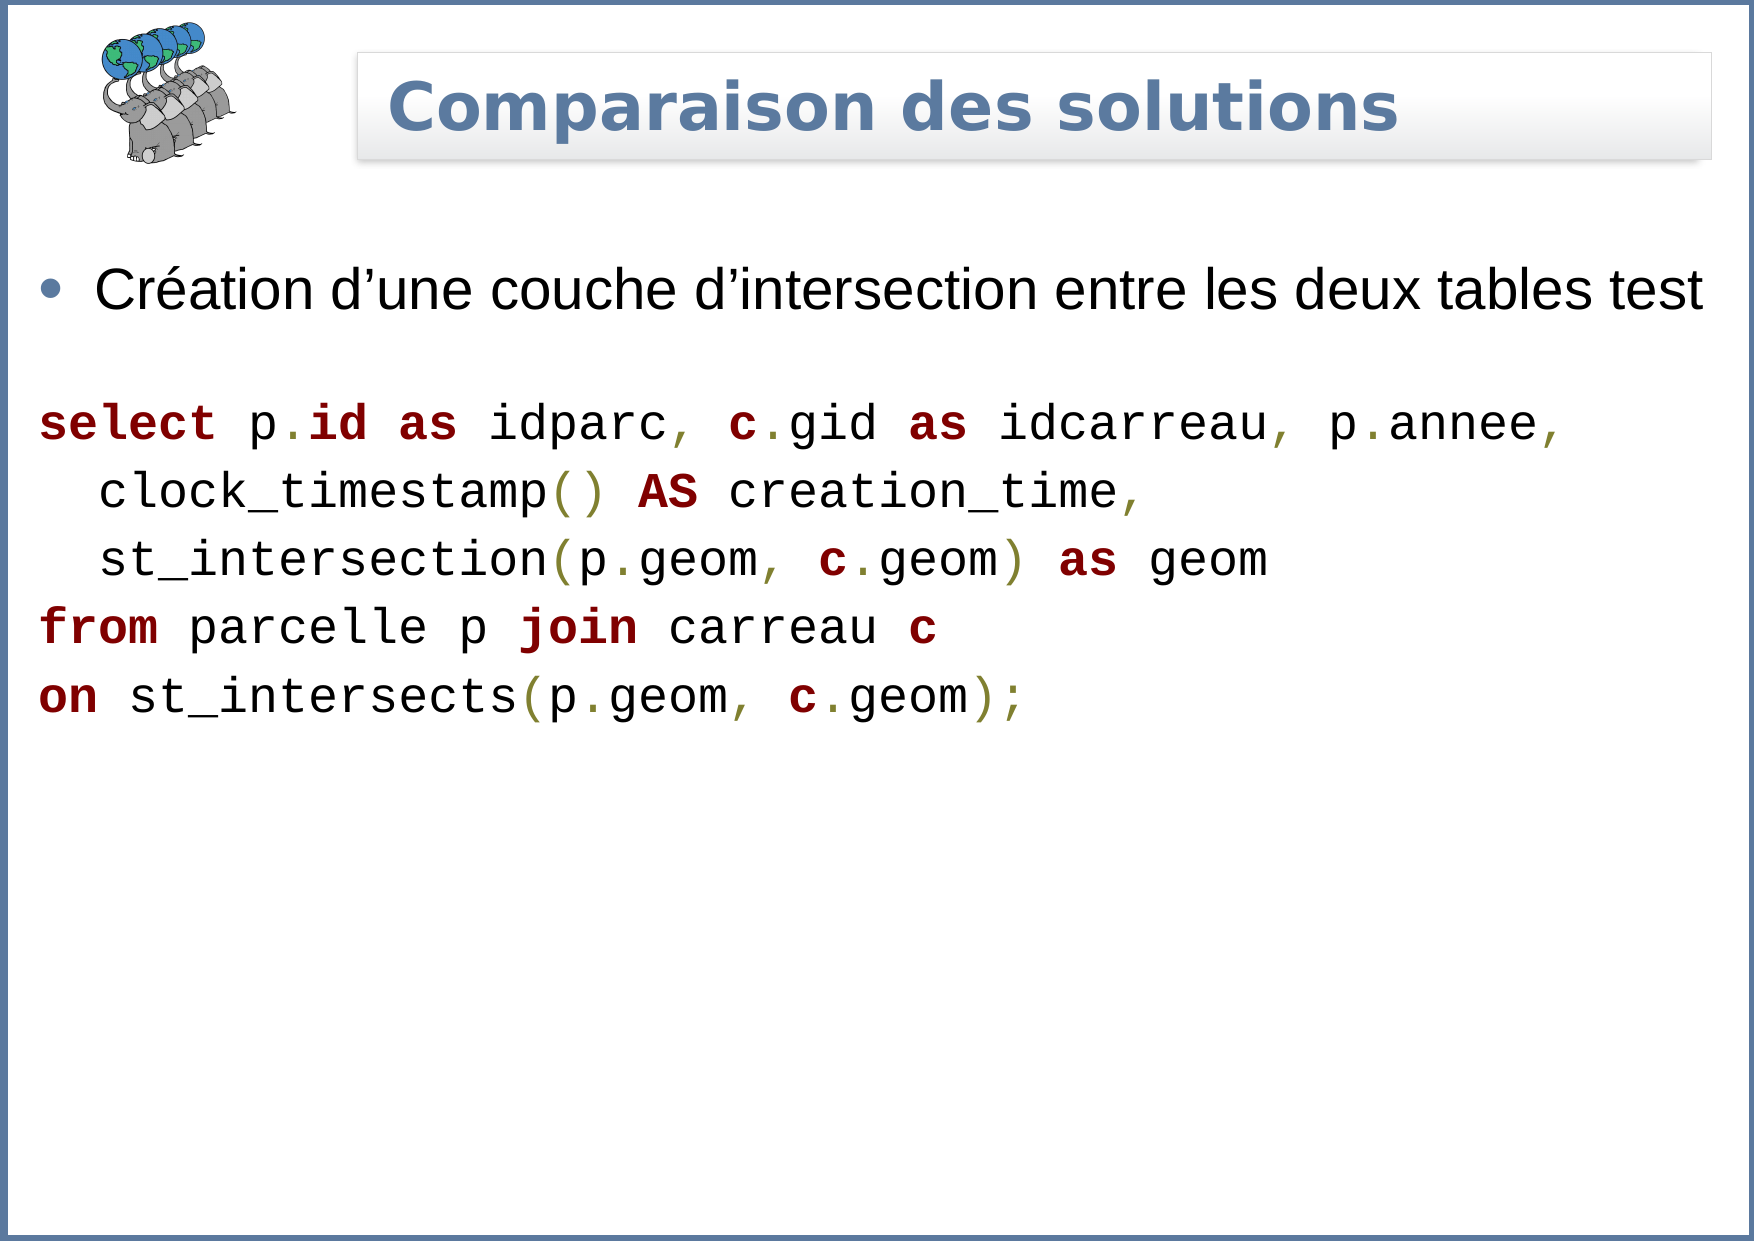

# Comparaison des solutions
Création d’une couche d’intersection entre les deux tables test

select p.id as idparc, c.gid as idcarreau, p.annee,
  clock_timestamp() AS creation_time,
  st_intersection(p.geom, c.geom) as geom
from parcelle p join carreau c
on st_intersects(p.geom, c.geom);